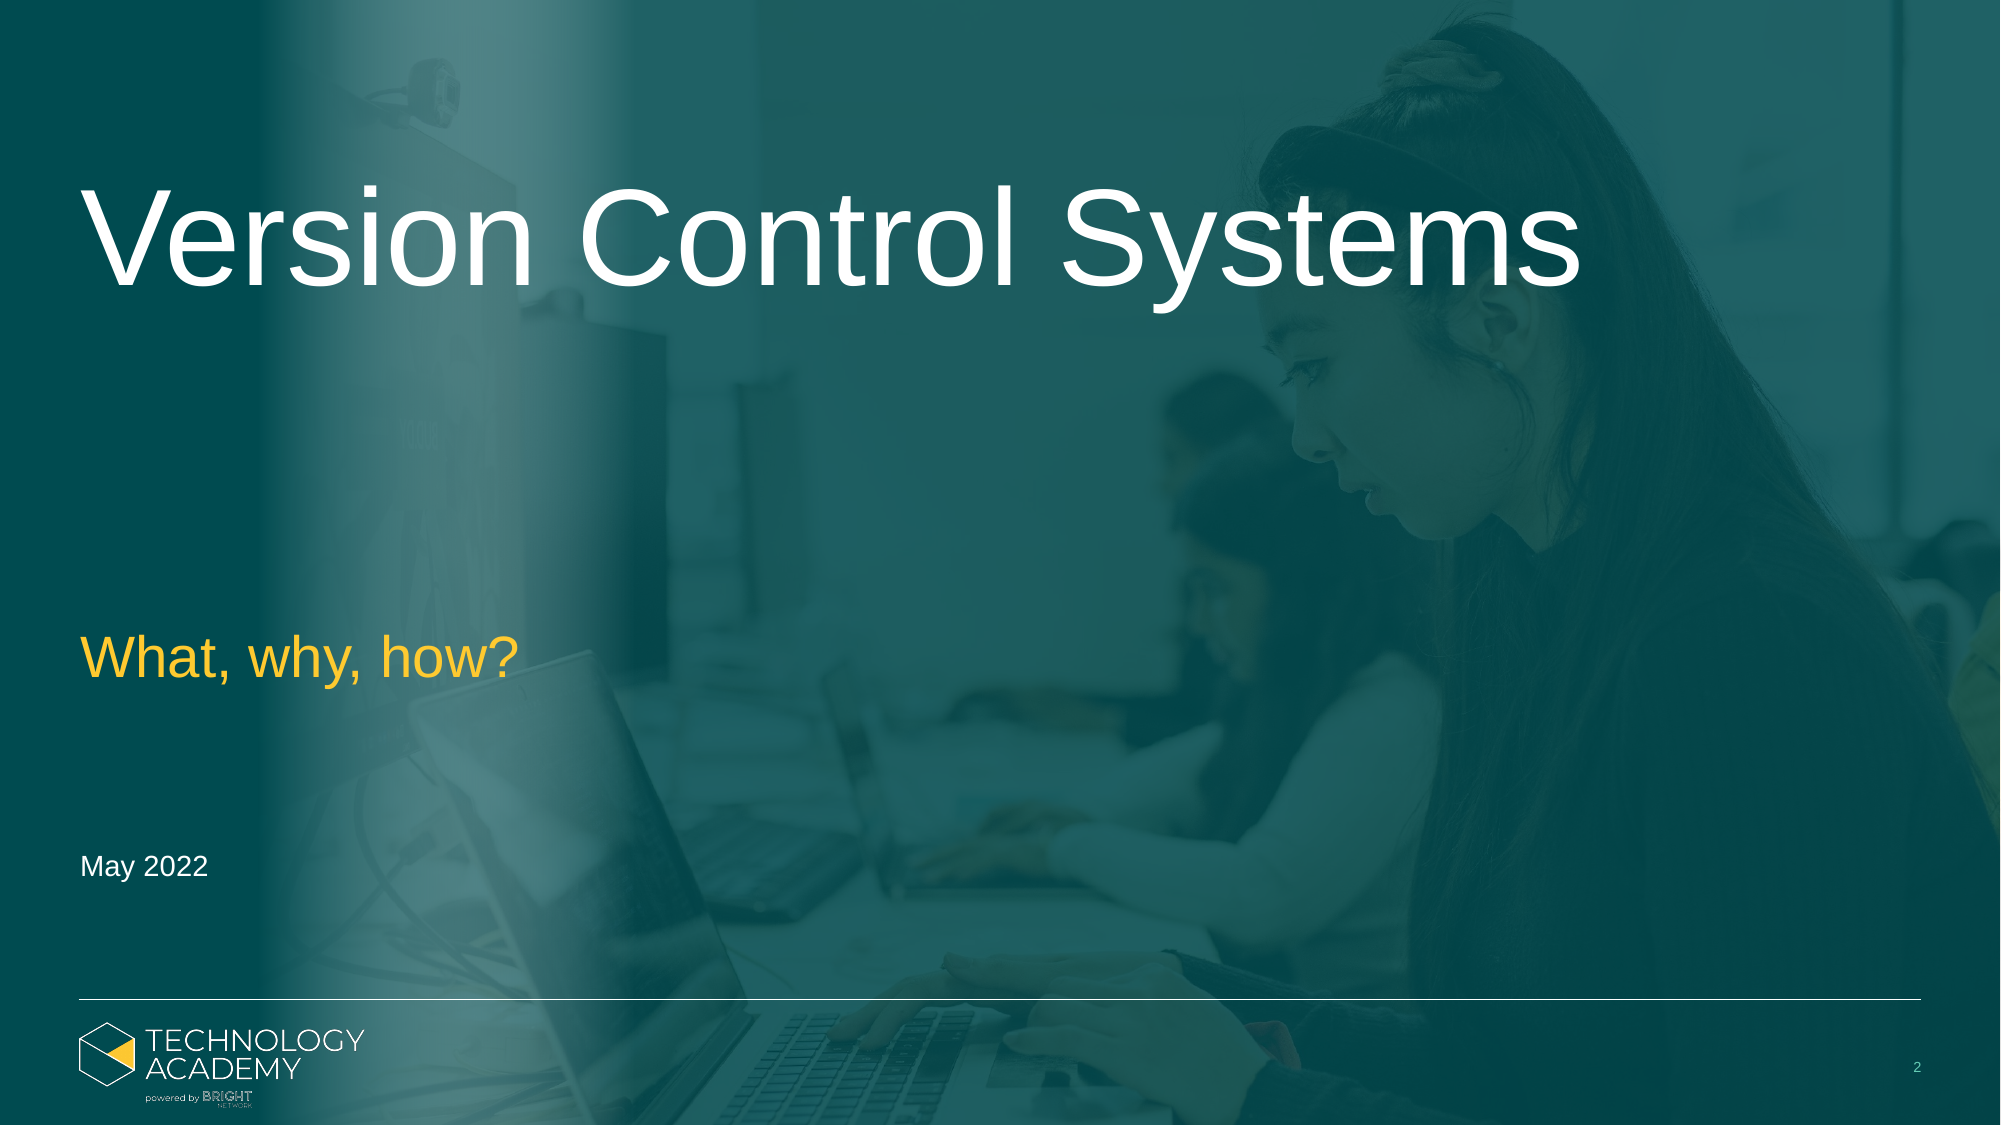

# Version Control Systems
What, why, how?
May 2022
2